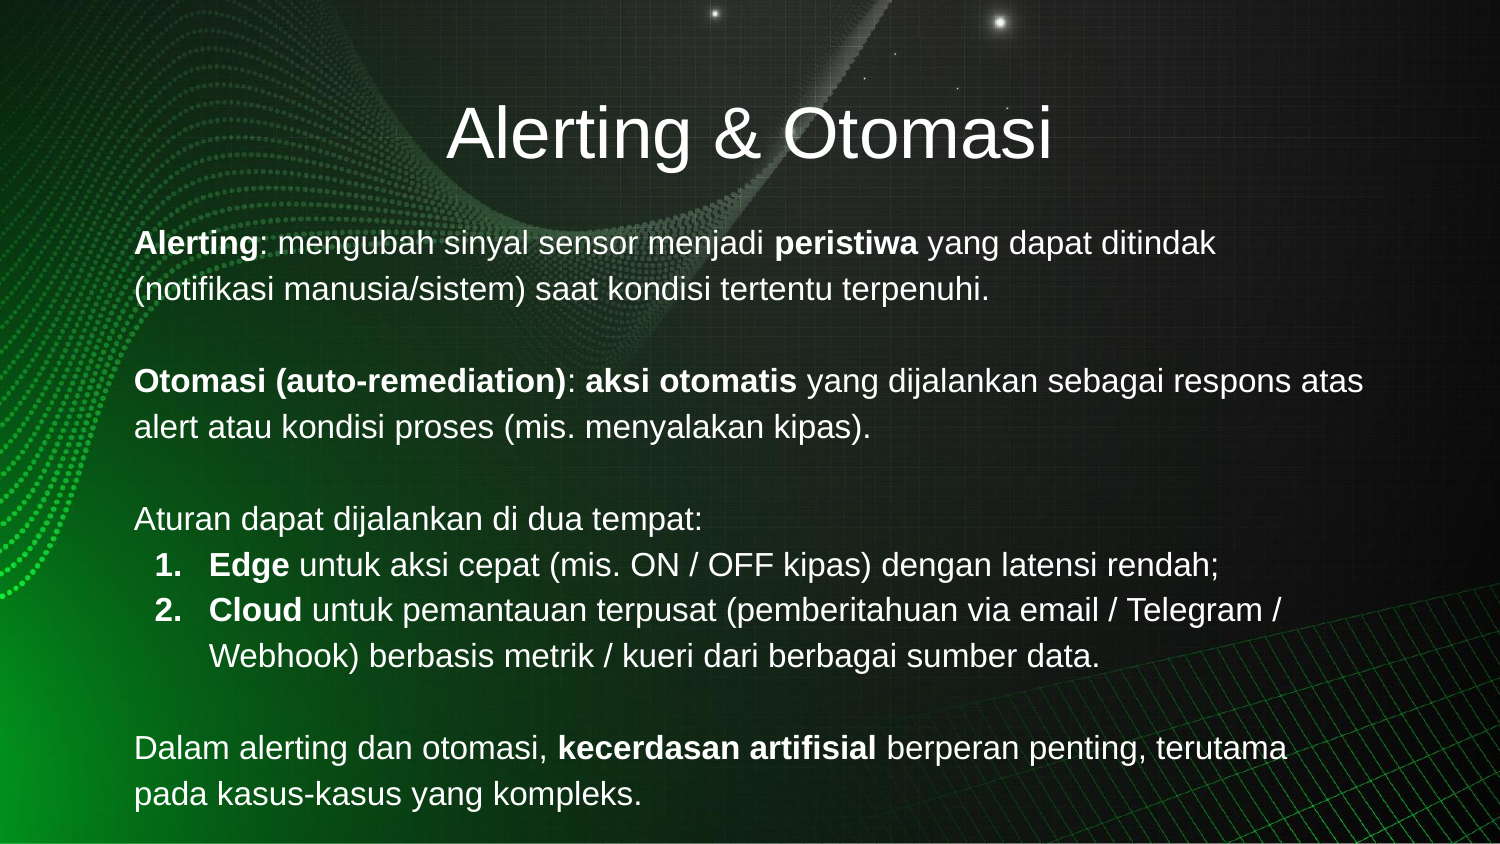

# Alerting & Otomasi
Alerting: mengubah sinyal sensor menjadi peristiwa yang dapat ditindak (notifikasi manusia/sistem) saat kondisi tertentu terpenuhi.

Otomasi (auto-remediation): aksi otomatis yang dijalankan sebagai respons atas alert atau kondisi proses (mis. menyalakan kipas).

Aturan dapat dijalankan di dua tempat:
Edge untuk aksi cepat (mis. ON / OFF kipas) dengan latensi rendah;
Cloud untuk pemantauan terpusat (pemberitahuan via email / Telegram / Webhook) berbasis metrik / kueri dari berbagai sumber data.

Dalam alerting dan otomasi, kecerdasan artifisial berperan penting, terutama  pada kasus-kasus yang kompleks.